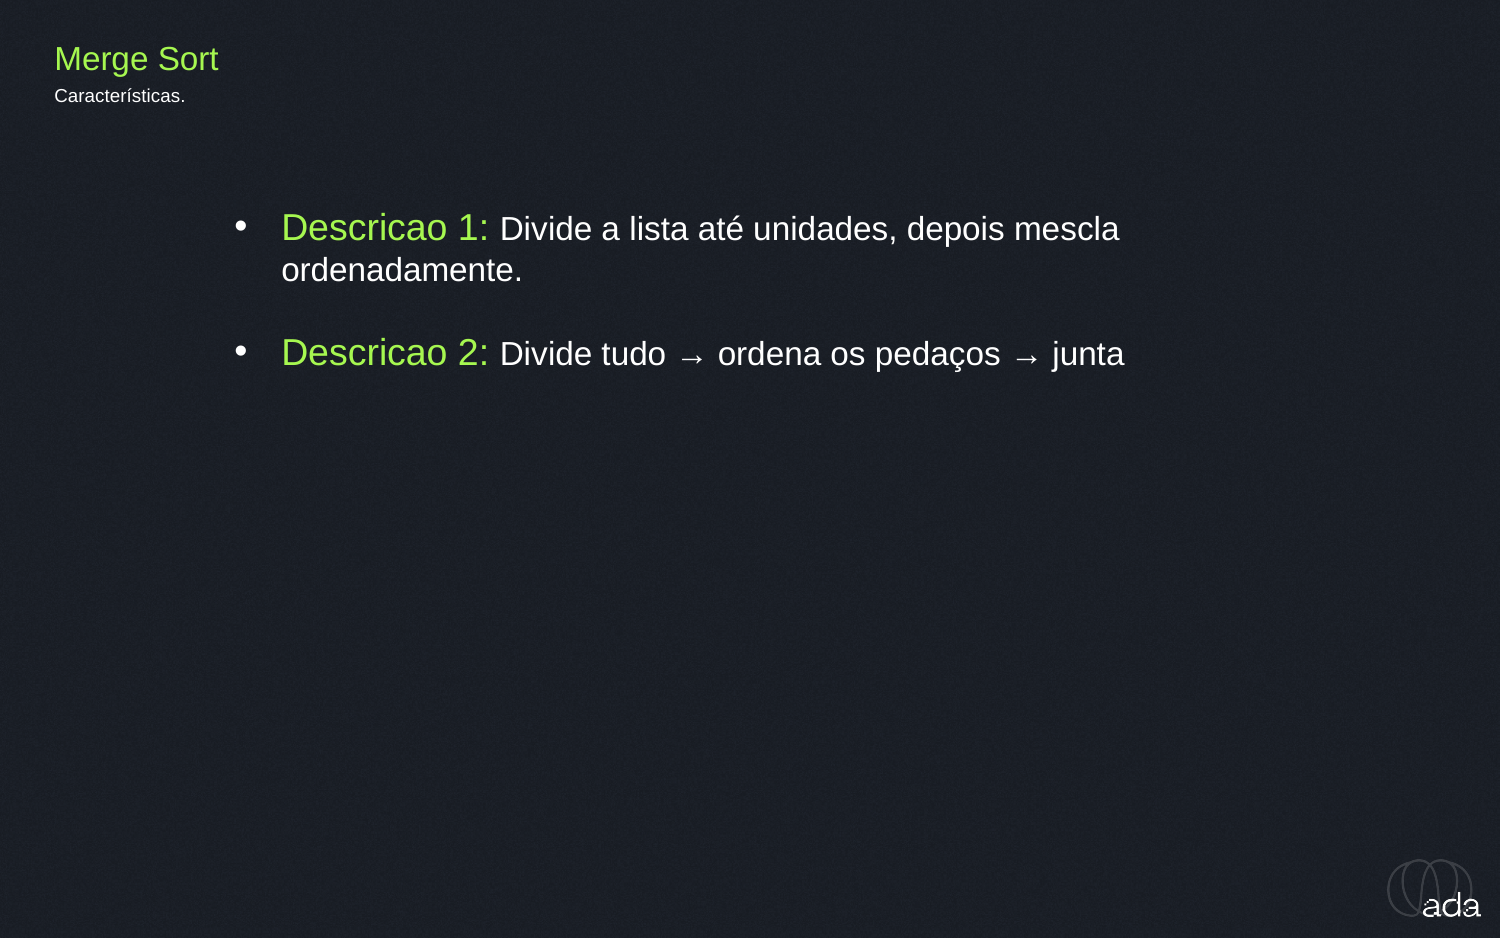

Merge Sort

Características.
Descricao 1: Divide a lista até unidades, depois mescla ordenadamente.

Descricao 2: Divide tudo → ordena os pedaços → junta